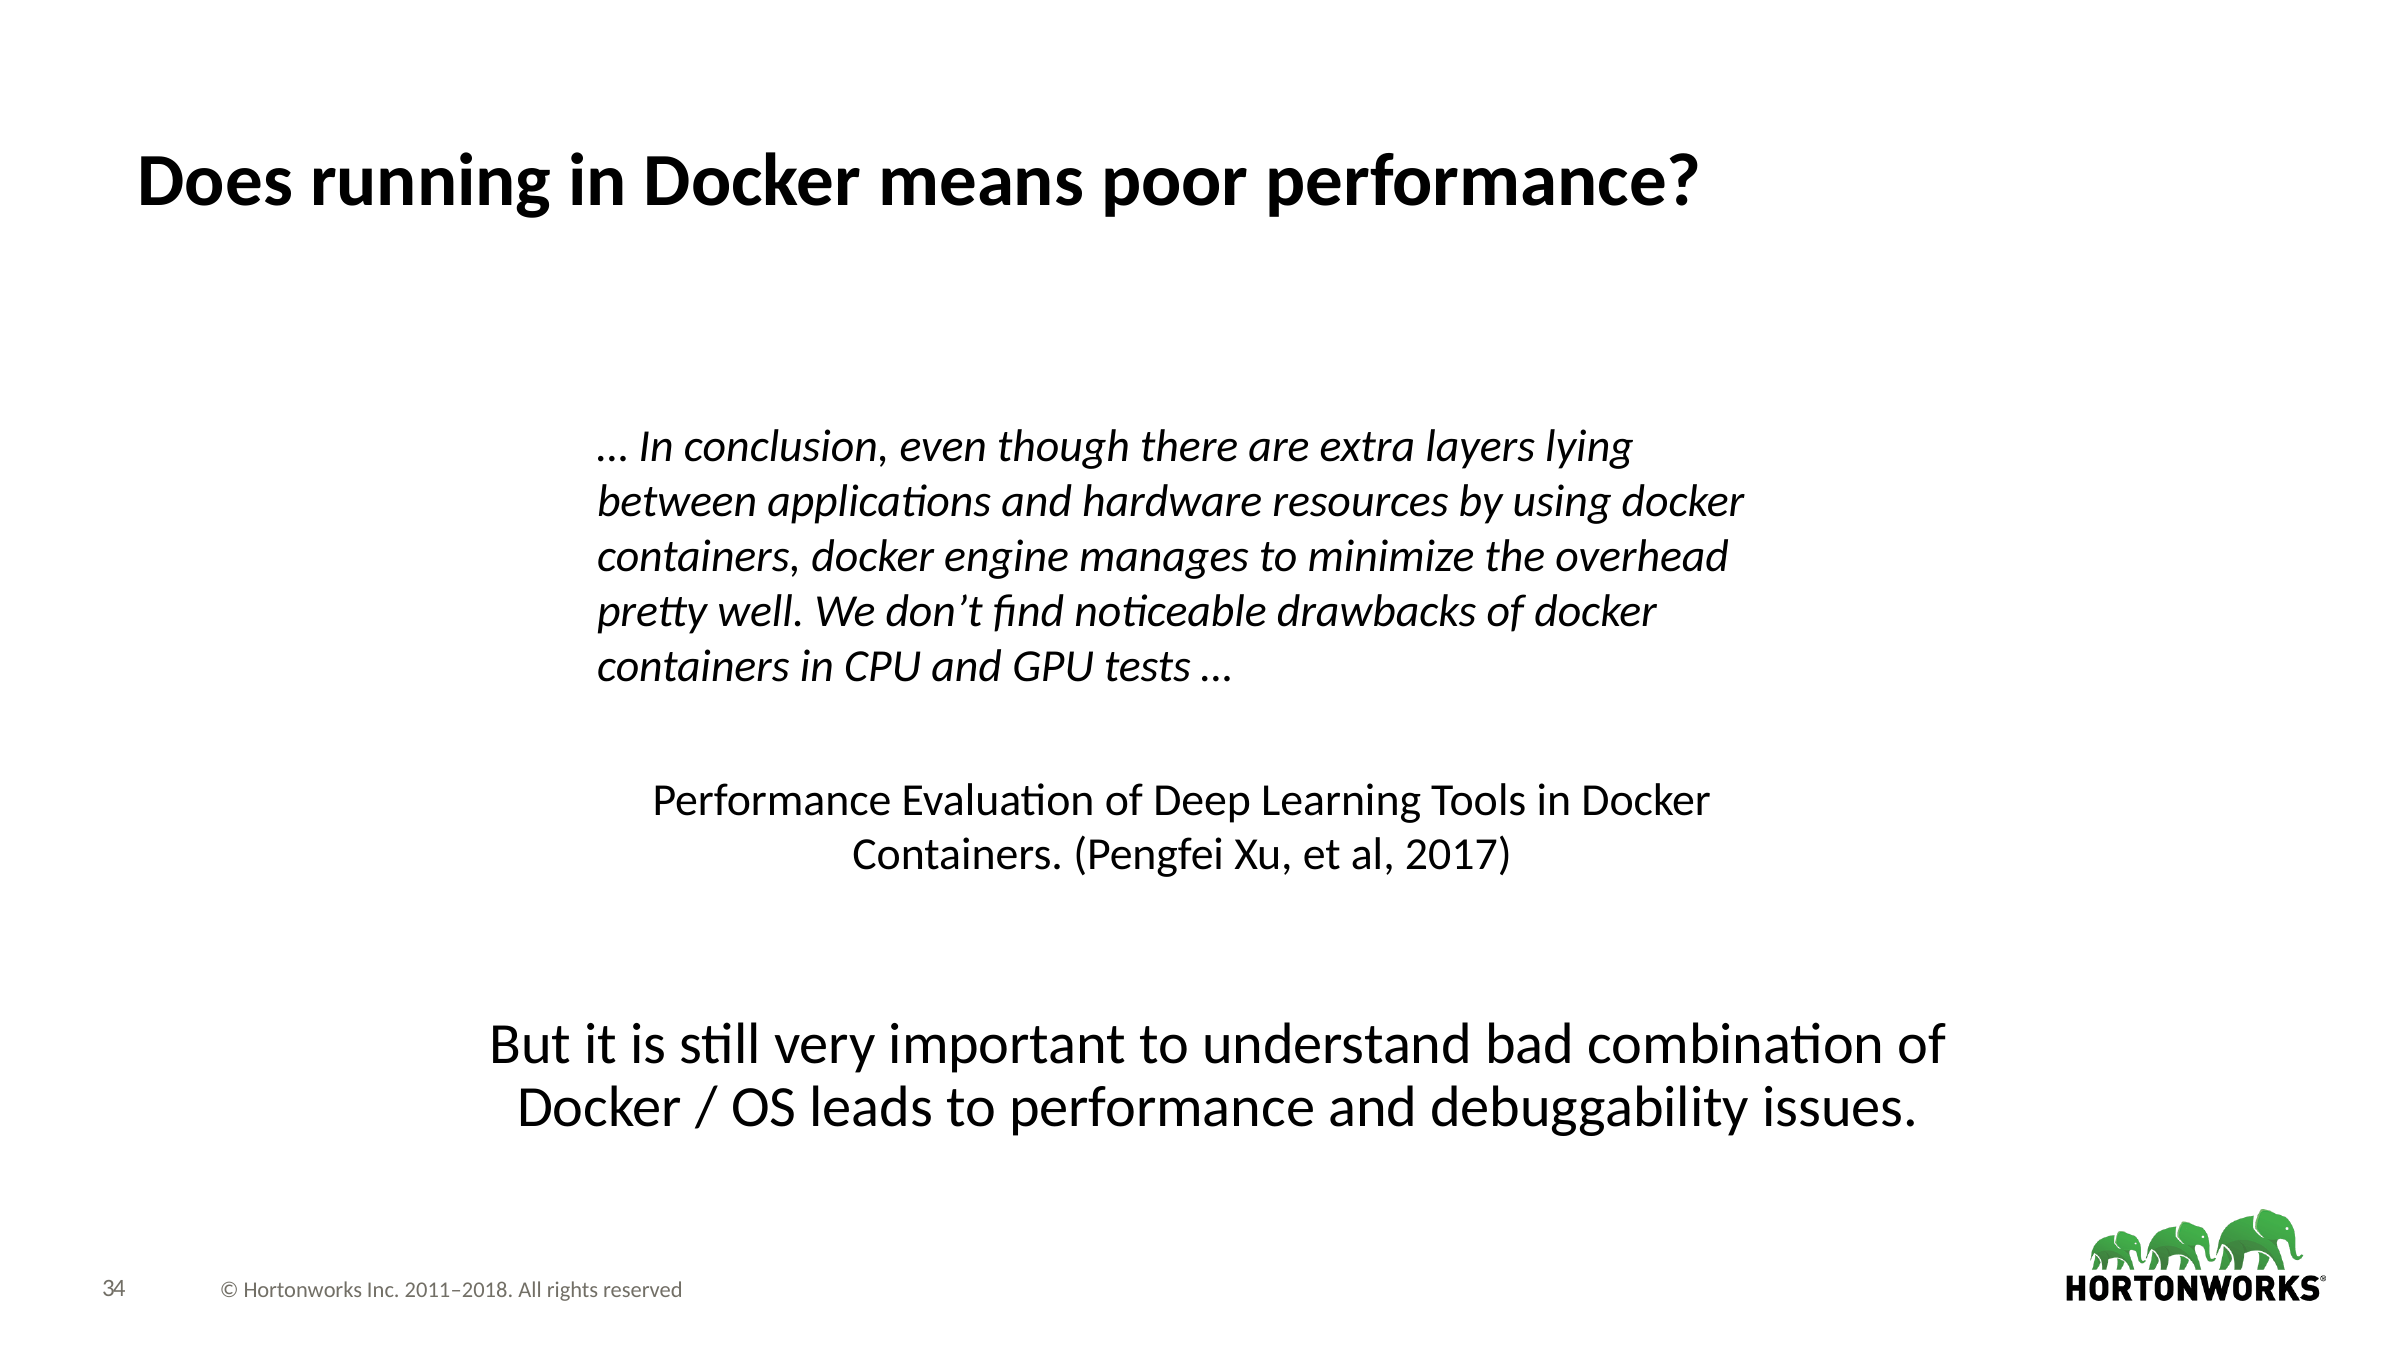

# Does running in Docker means poor performance?
… In conclusion, even though there are extra layers lying between applications and hardware resources by using docker containers, docker engine manages to minimize the overhead pretty well. We don’t find noticeable drawbacks of docker containers in CPU and GPU tests …
Performance Evaluation of Deep Learning Tools in Docker Containers. (Pengfei Xu, et al, 2017)
But it is still very important to understand bad combination of Docker / OS leads to performance and debuggability issues.